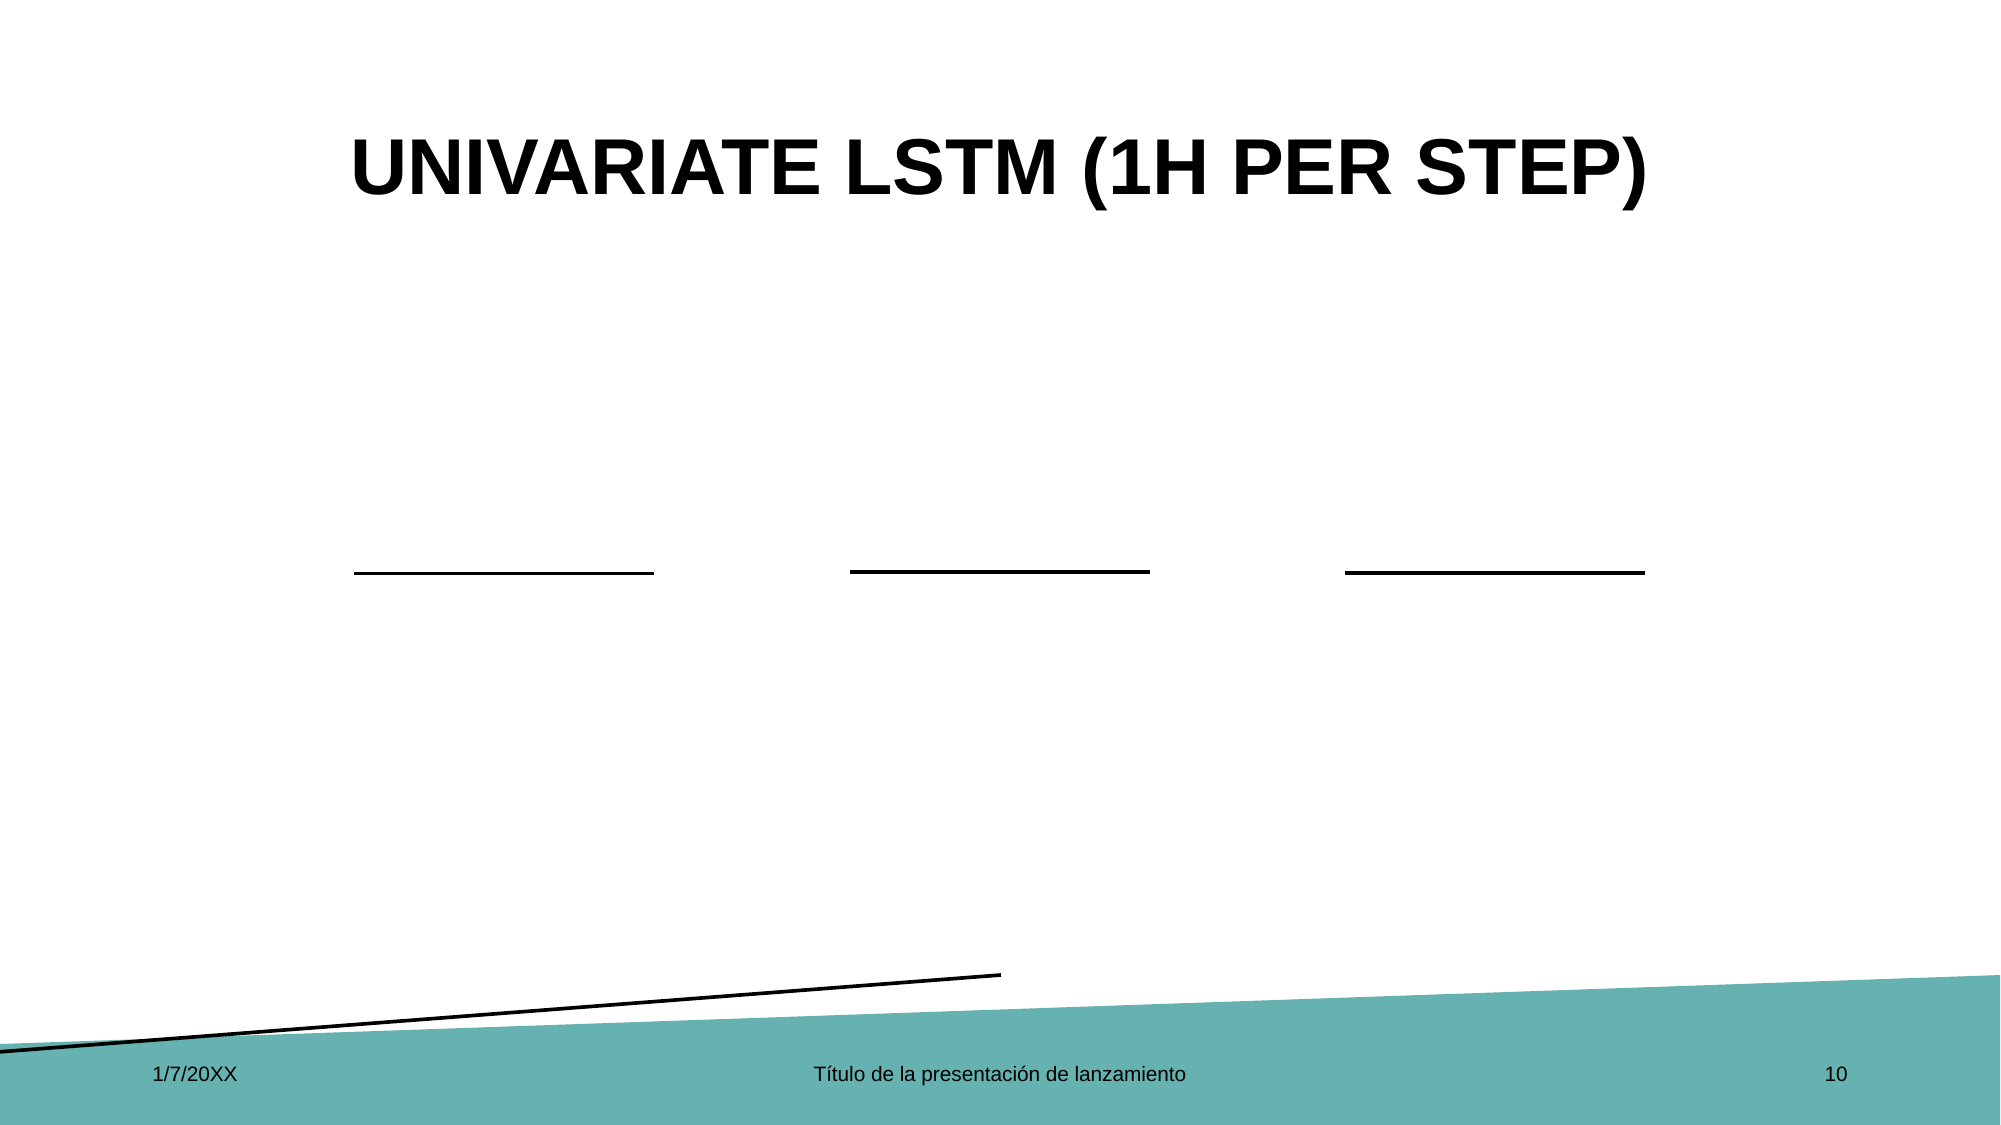

# UNIVARIATE LSTM (1h per step)
1/7/20XX
Título de la presentación de lanzamiento
10